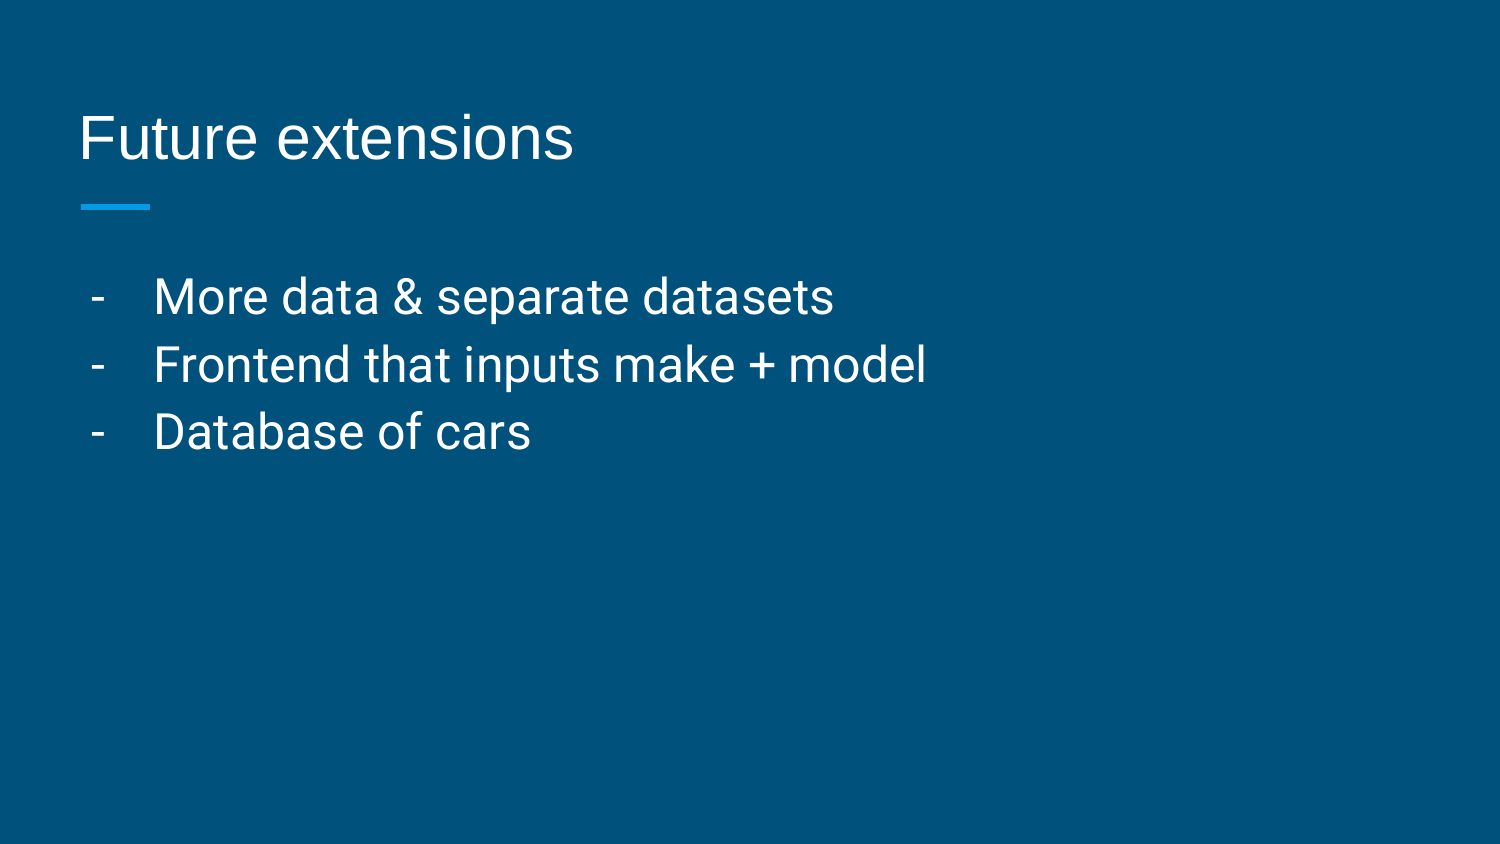

# Future extensions
More data & separate datasets
Frontend that inputs make + model
Database of cars